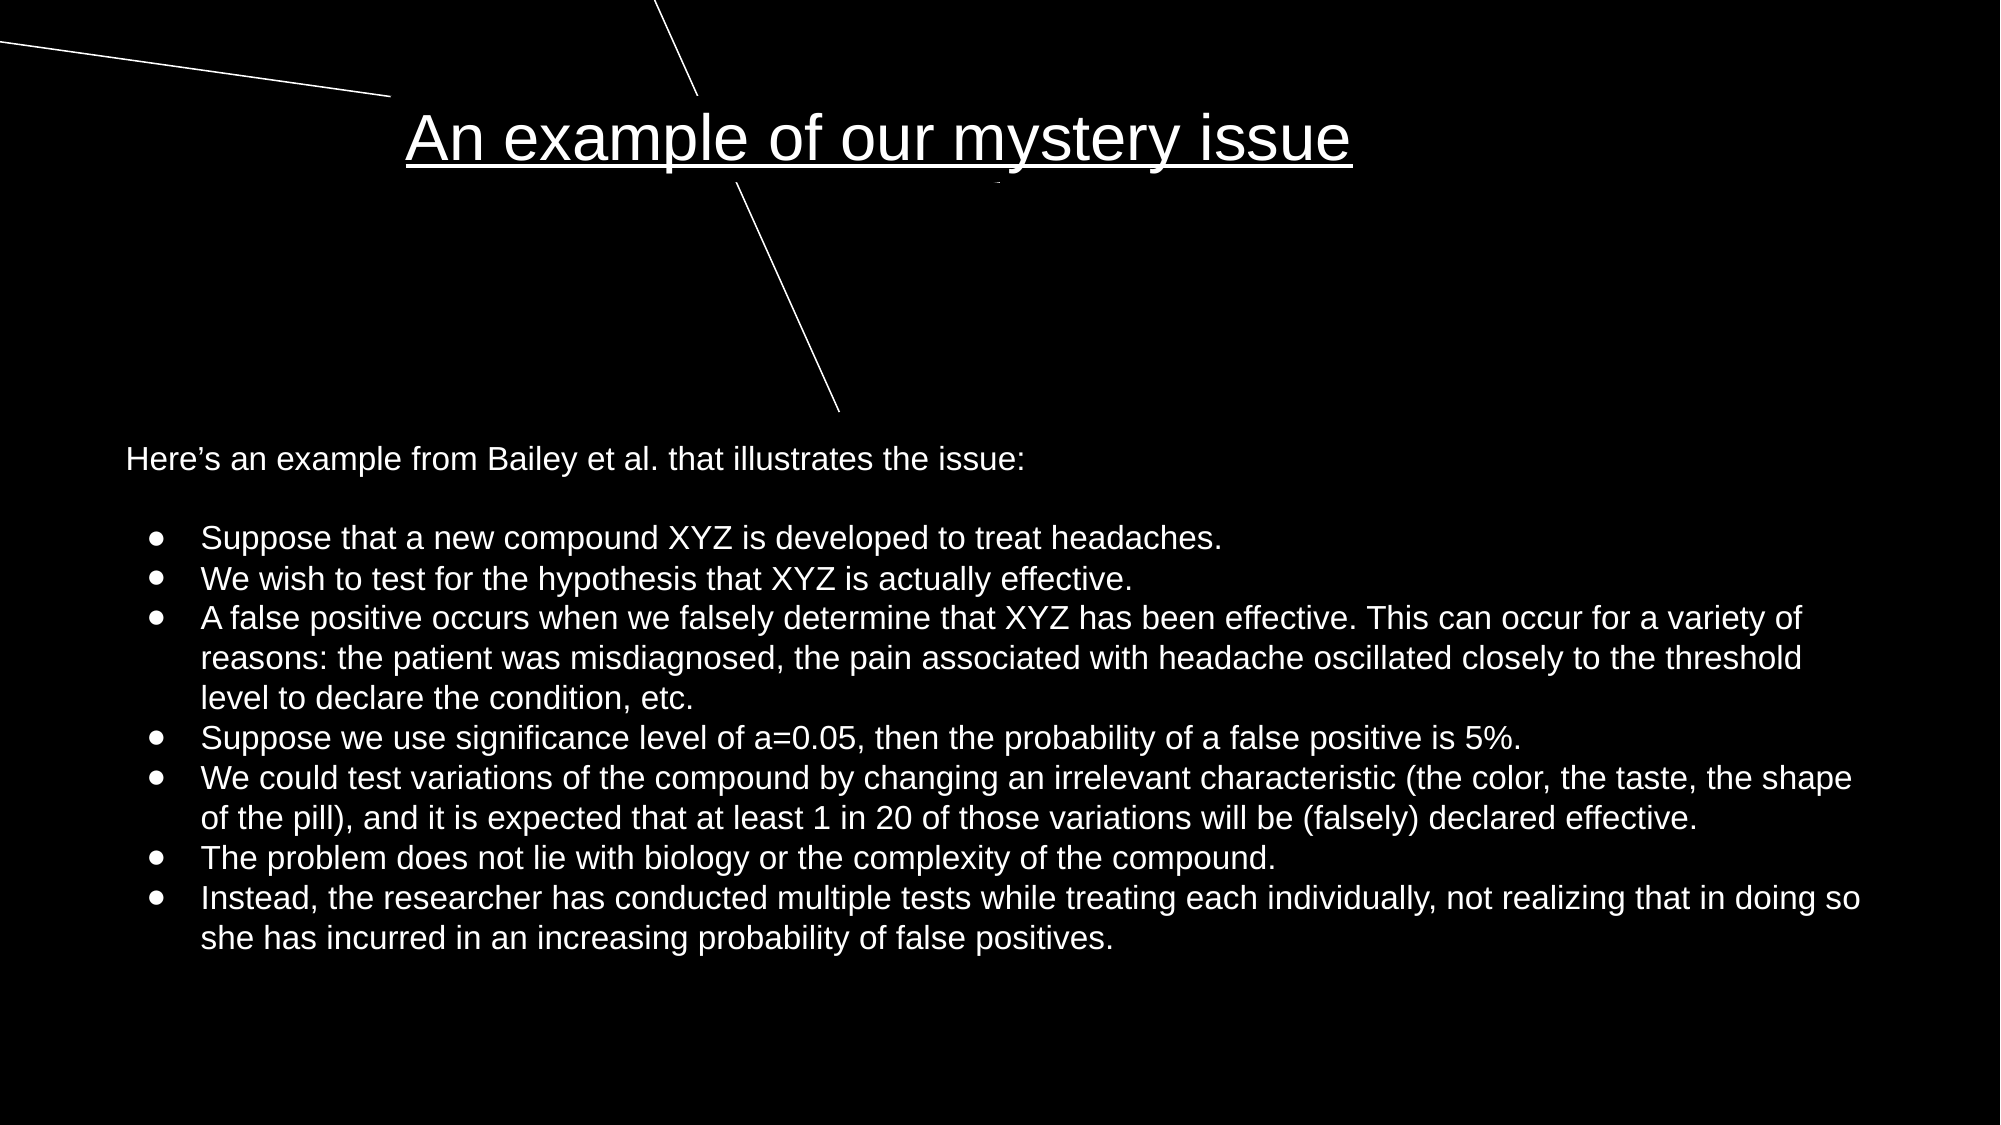

# An example of our mystery issue
Here’s an example from Bailey et al. that illustrates the issue:

Suppose that a new compound XYZ is developed to treat headaches.
We wish to test for the hypothesis that XYZ is actually effective.
A false positive occurs when we falsely determine that XYZ has been effective. This can occur for a variety of reasons: the patient was misdiagnosed, the pain associated with headache oscillated closely to the threshold level to declare the condition, etc.
Suppose we use significance level of a=0.05, then the probability of a false positive is 5%.
We could test variations of the compound by changing an irrelevant characteristic (the color, the taste, the shape of the pill), and it is expected that at least 1 in 20 of those variations will be (falsely) declared effective.
The problem does not lie with biology or the complexity of the compound.
Instead, the researcher has conducted multiple tests while treating each individually, not realizing that in doing so she has incurred in an increasing probability of false positives.